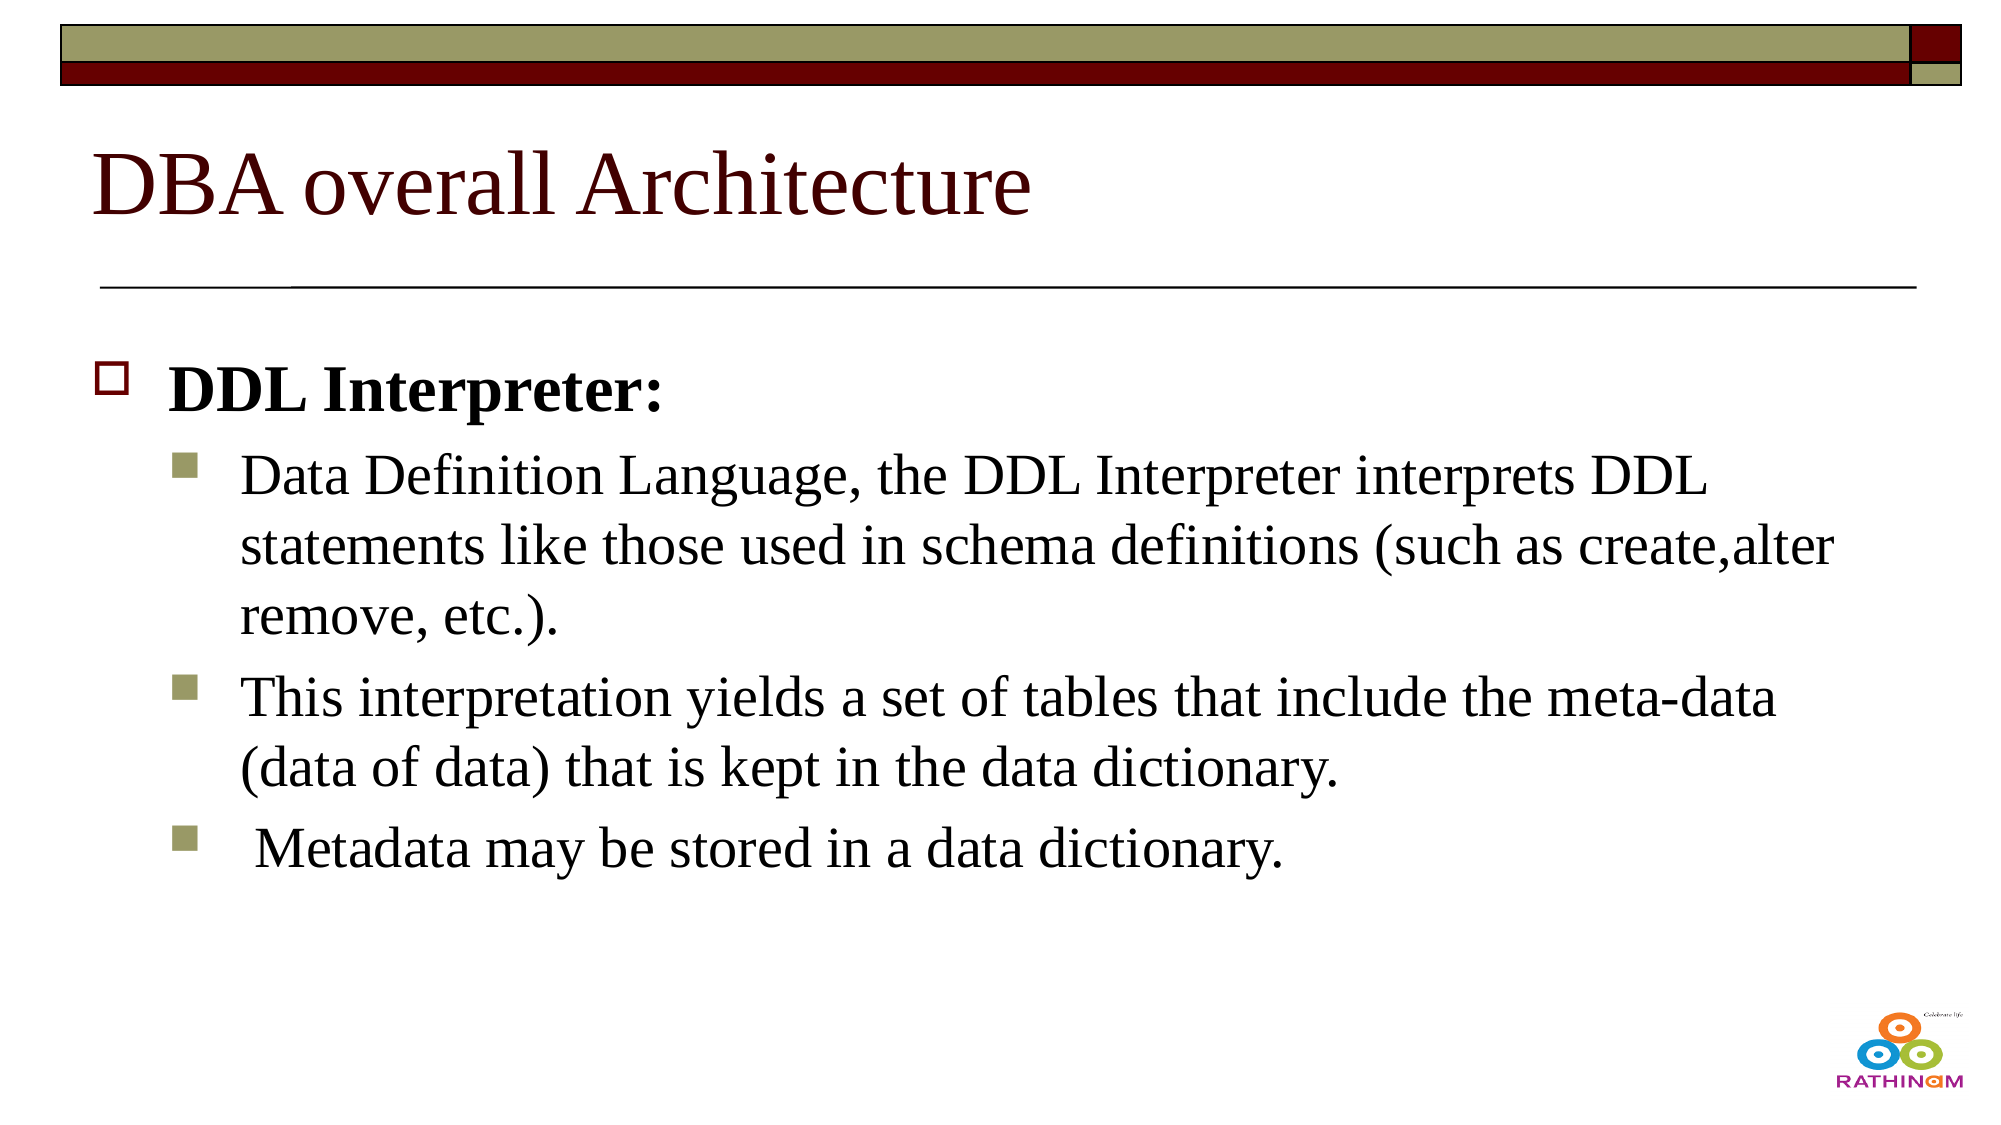

# DBA overall Architecture
DDL Interpreter:
Data Definition Language, the DDL Interpreter interprets DDL statements like those used in schema definitions (such as create,alter remove, etc.).
This interpretation yields a set of tables that include the meta-data (data of data) that is kept in the data dictionary.
 Metadata may be stored in a data dictionary.